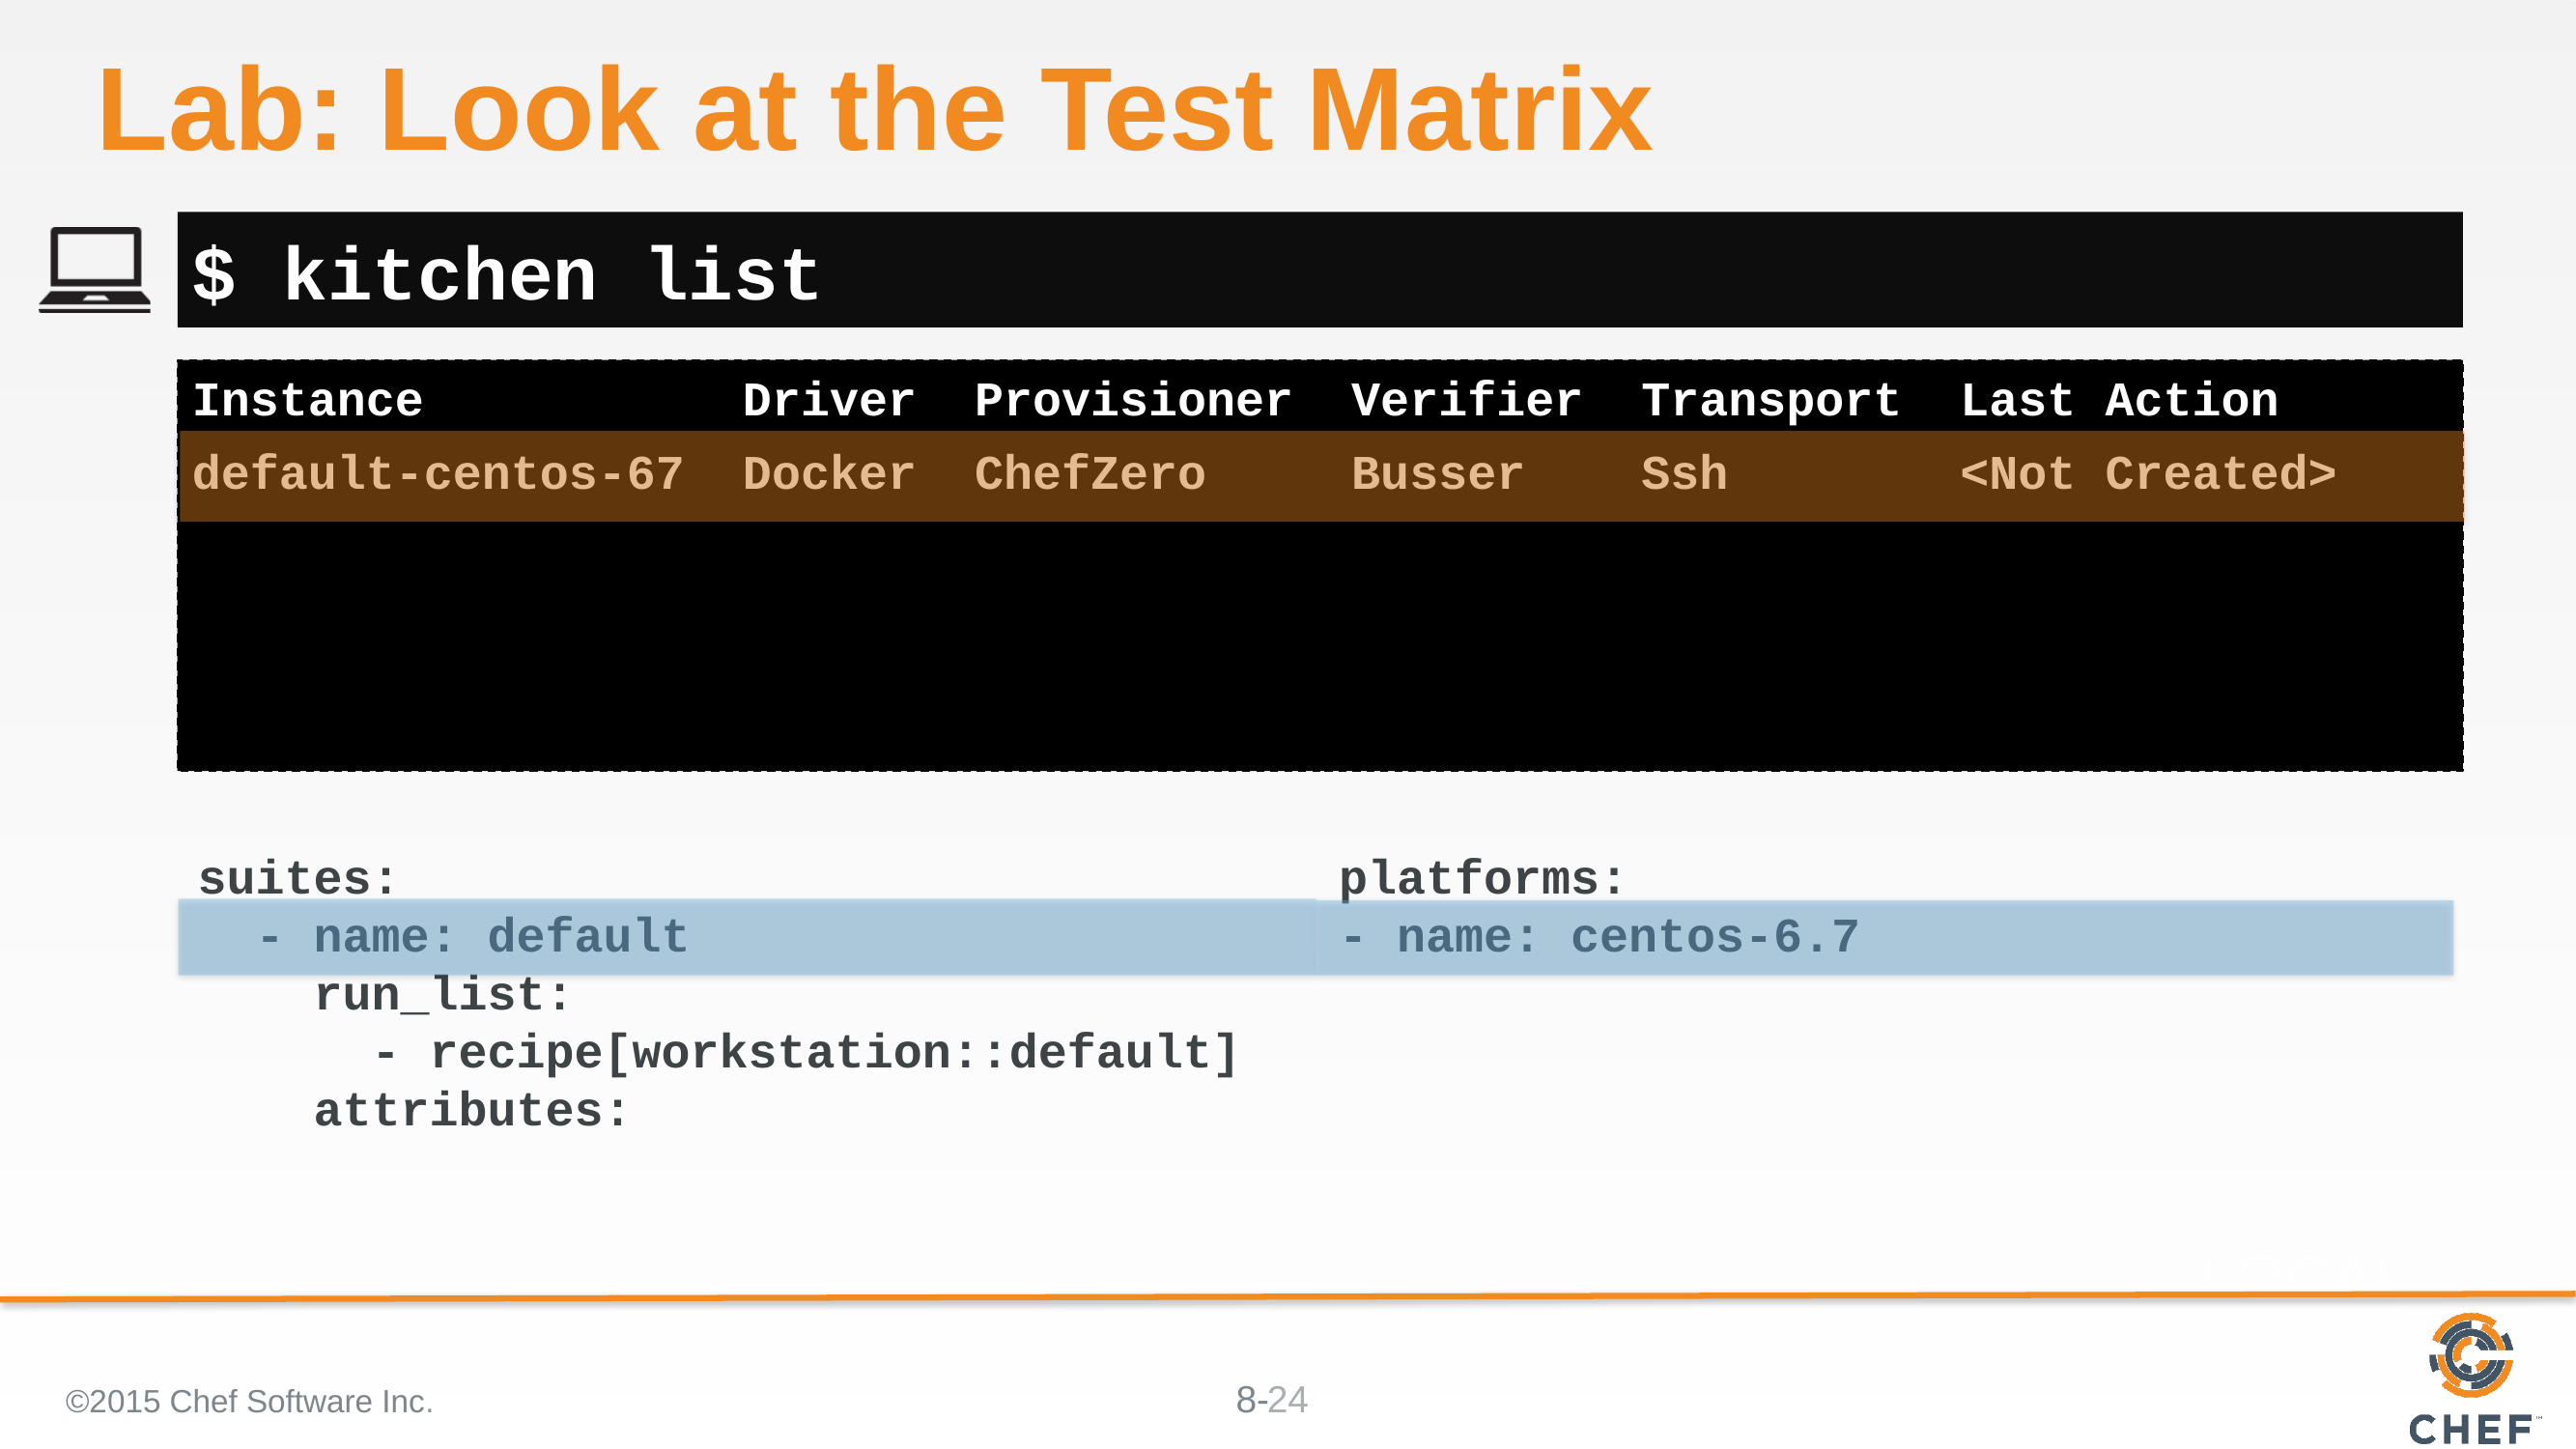

# Lab: Look at the Test Matrix
$ kitchen list
Instance           Driver  Provisioner  Verifier  Transport  Last Action
default-centos-67  Docker  ChefZero     Busser    Ssh        <Not Created>

suites:
  - name: default
    run_list:
      - recipe[workstation::default]
    attributes:
platforms:
- name: centos-6.7

©2015 Chef Software Inc.
24